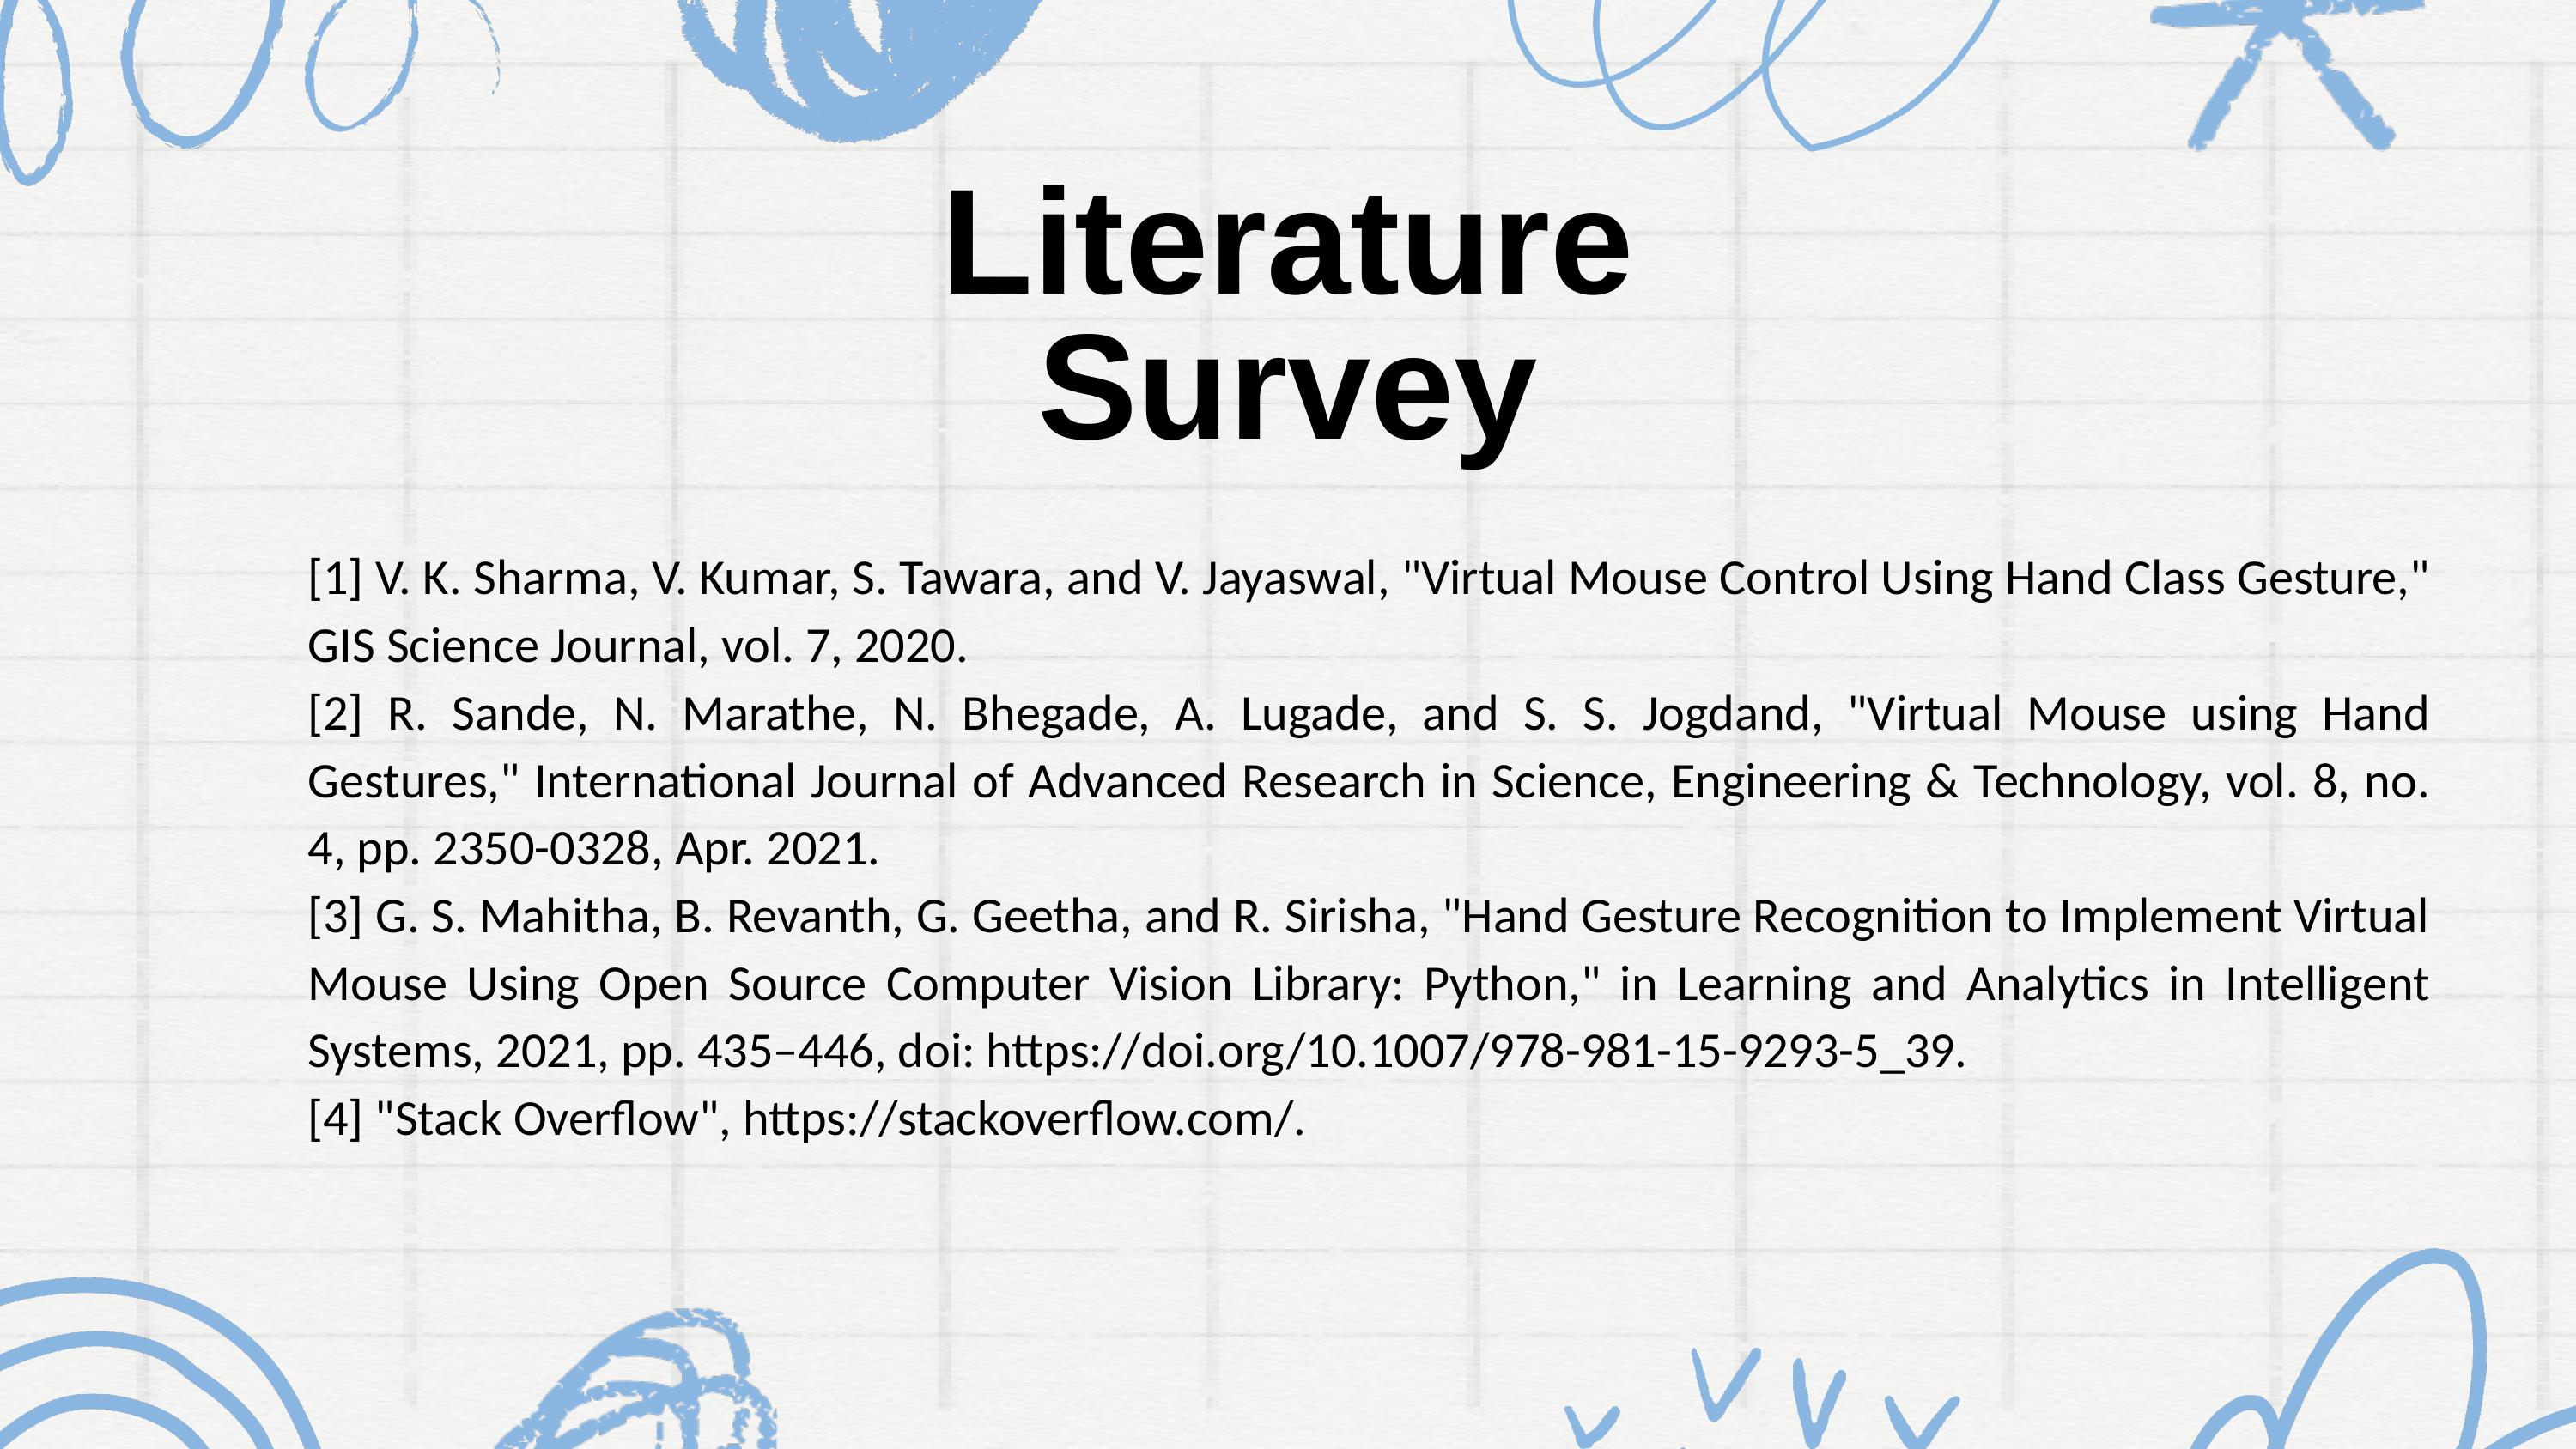

Literature Survey
[1] V. K. Sharma, V. Kumar, S. Tawara, and V. Jayaswal, "Virtual Mouse Control Using Hand Class Gesture," GIS Science Journal, vol. 7, 2020.
[2] R. Sande, N. Marathe, N. Bhegade, A. Lugade, and S. S. Jogdand, "Virtual Mouse using Hand Gestures," International Journal of Advanced Research in Science, Engineering & Technology, vol. 8, no. 4, pp. 2350-0328, Apr. 2021.
[3] G. S. Mahitha, B. Revanth, G. Geetha, and R. Sirisha, "Hand Gesture Recognition to Implement Virtual Mouse Using Open Source Computer Vision Library: Python," in Learning and Analytics in Intelligent Systems, 2021, pp. 435–446, doi: https://doi.org/10.1007/978-981-15-9293-5_39.
[4] "Stack Overflow", https://stackoverflow.com/.